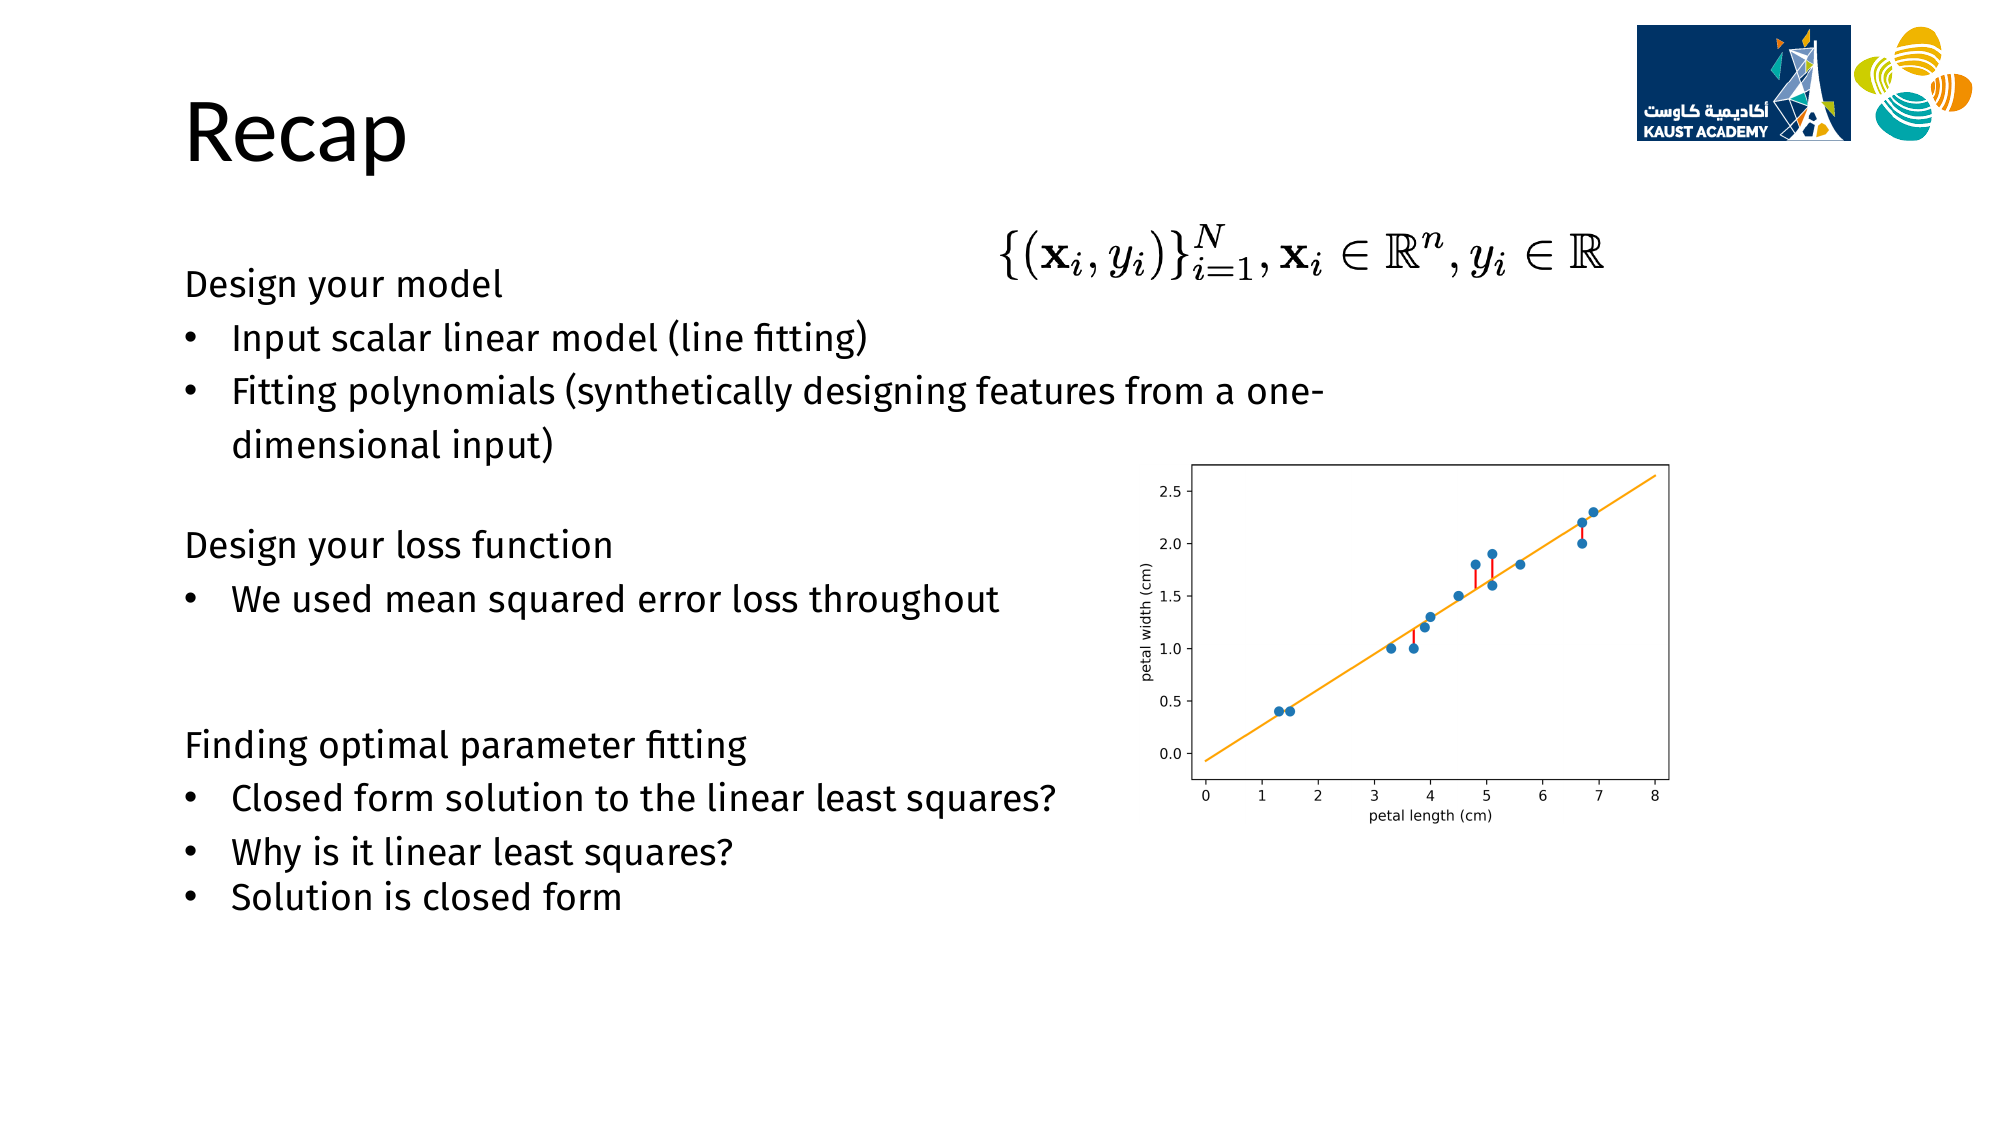

# Recap

Design your model
Input scalar linear model (line fitting)
Fitting polynomials (synthetically designing features from a one-dimensional input)

Design your loss function
We used mean squared error loss throughout

Finding optimal parameter fitting
Closed form solution to the linear least squares?
Why is it linear least squares?
Solution is closed form

Adel Bibi, PhD